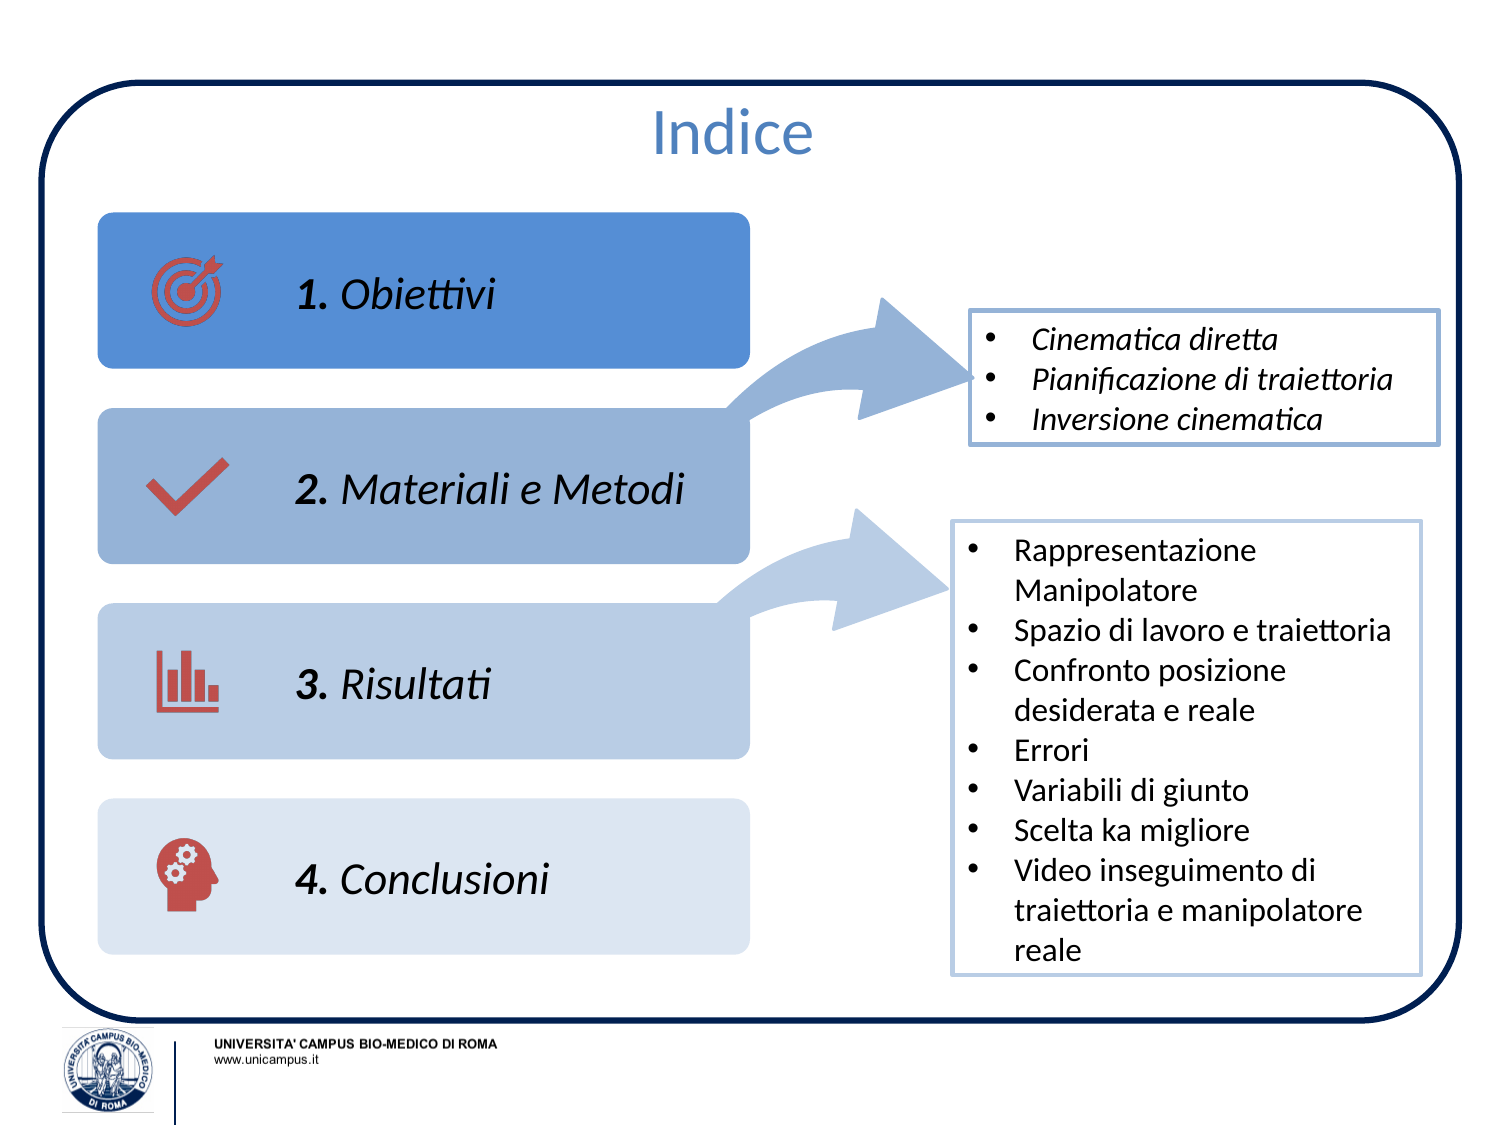

# Indice
1. Obiettivi
2. Materiali e Metodi
3. Risultati
4. Conclusioni

Cinematica diretta
Pianificazione di traiettoria
Inversione cinematica

Rappresentazione Manipolatore
Spazio di lavoro e traiettoria
Confronto posizione desiderata e reale
Errori
Variabili di giunto
Scelta ka migliore
Video inseguimento di traiettoria e manipolatore reale